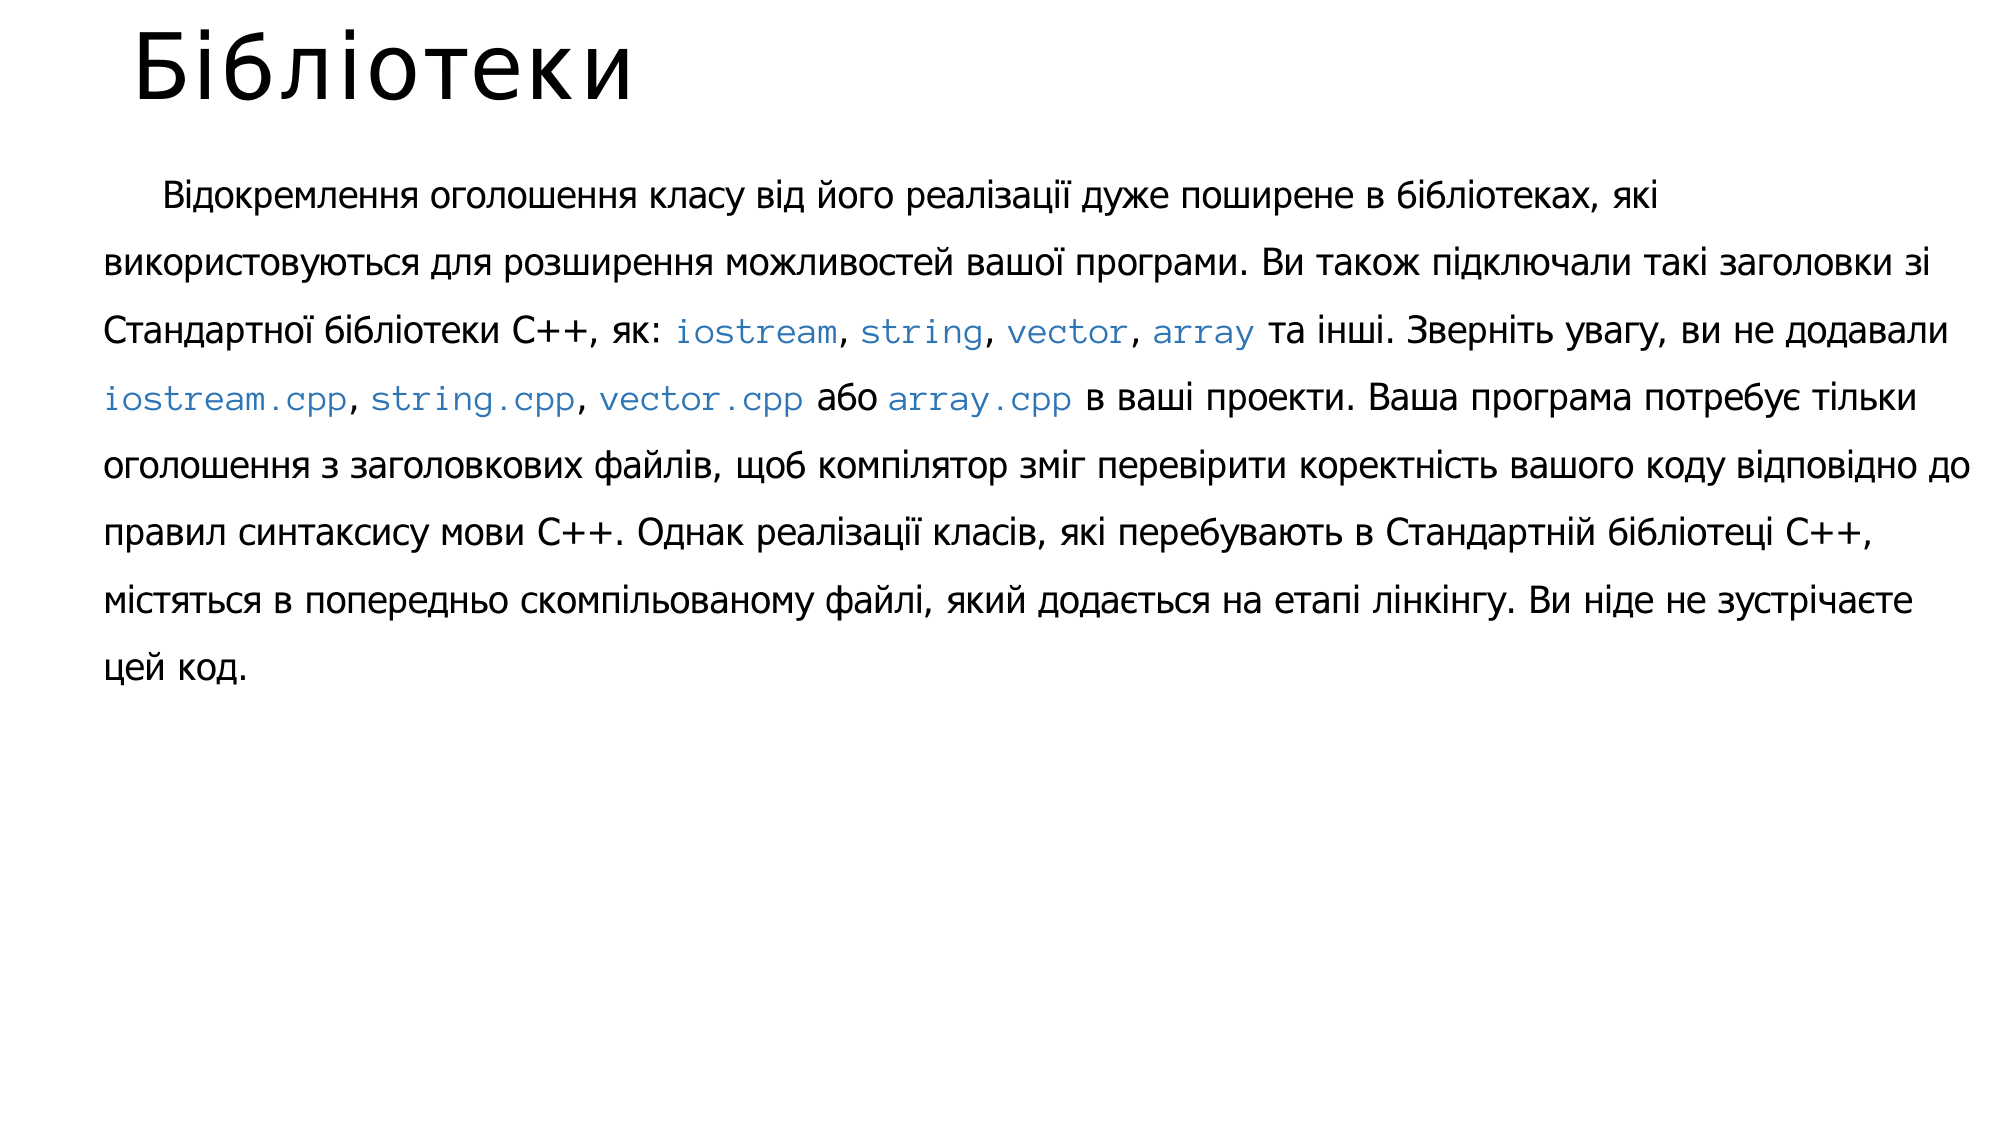

# Бібліотеки
Відокремлення оголошення класу від його реалізації дуже поширене в бібліотеках, які використовуються для розширення можливостей вашої програми. Ви також підключали такі заголовки зі Стандартної бібліотеки С++, як: iostream, string, vector, array та інші. Зверніть увагу, ви не додавали iostream.cpp, string.cpp, vector.cpp або array.cpp в ваші проекти. Ваша програма потребує тільки оголошення з заголовкових файлів, щоб компілятор зміг перевірити коректність вашого коду відповідно до правил синтаксису мови C++. Однак реалізації класів, які перебувають в Стандартній бібліотеці С++, містяться в попередньо скомпільованому файлі, який додається на етапі лінкінгу. Ви ніде не зустрічаєте цей код.